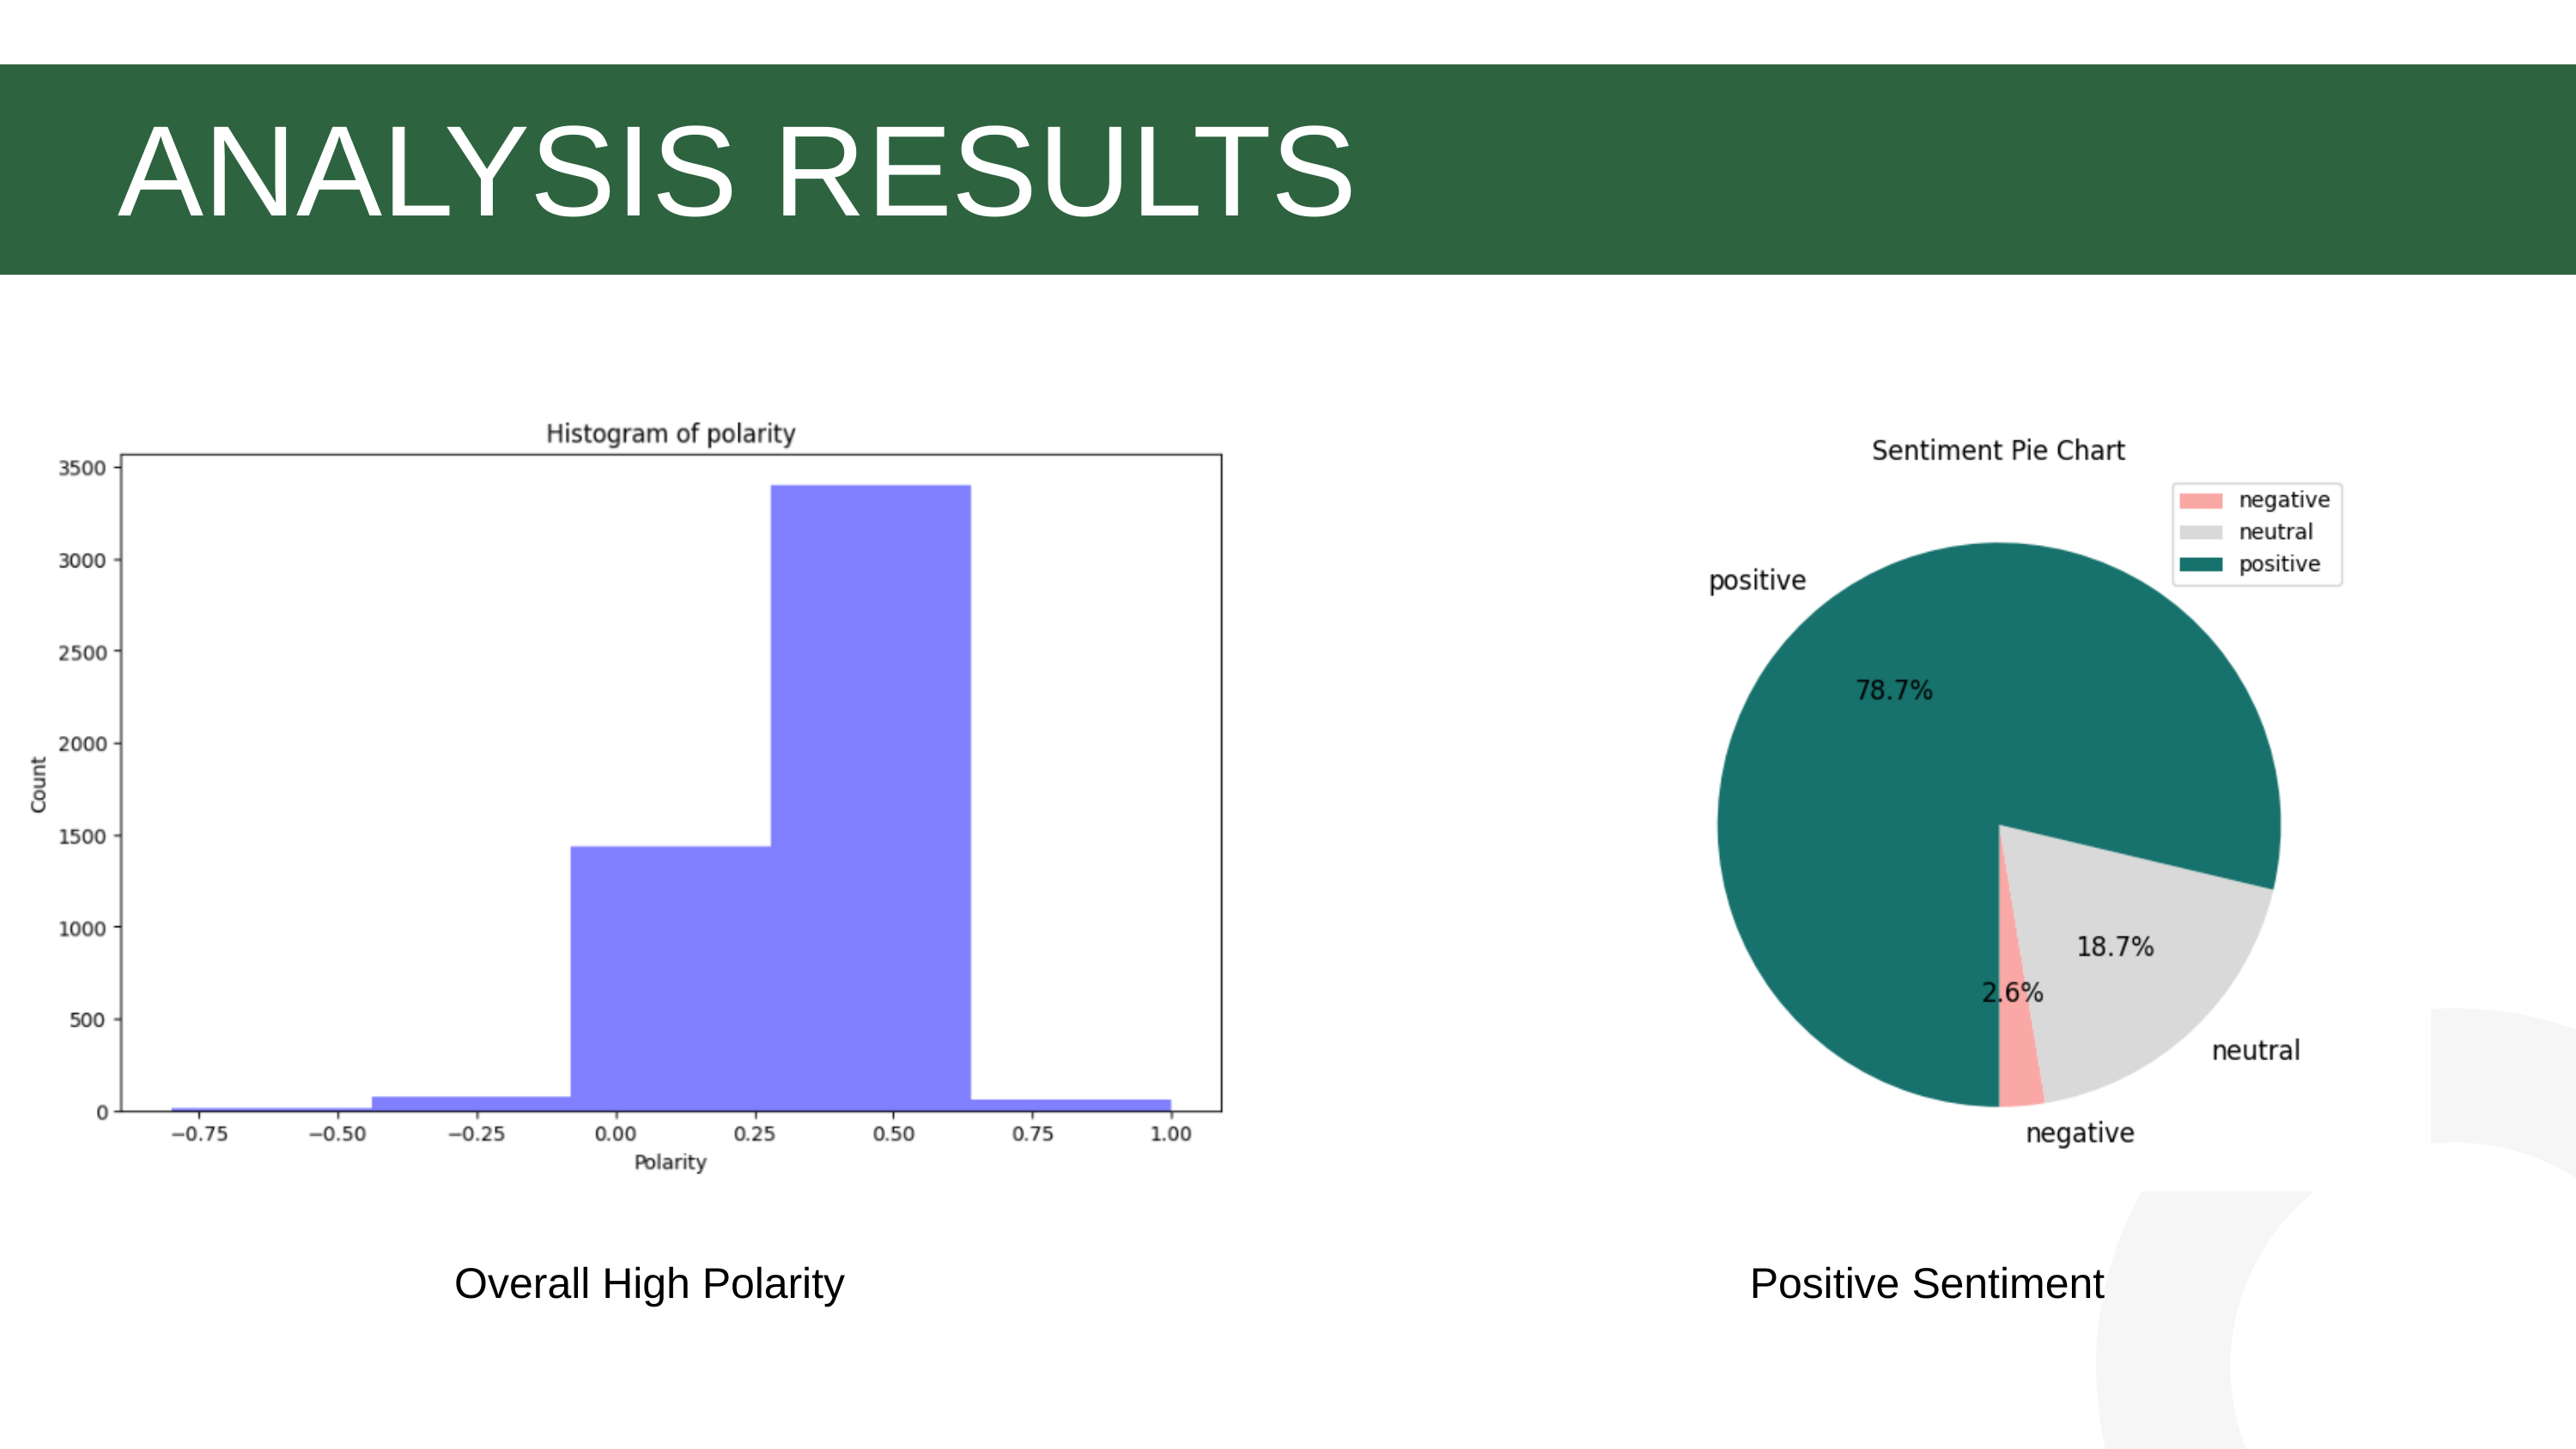

ANALYSIS RESULTS

Overall High Polarity
Positive Sentiment